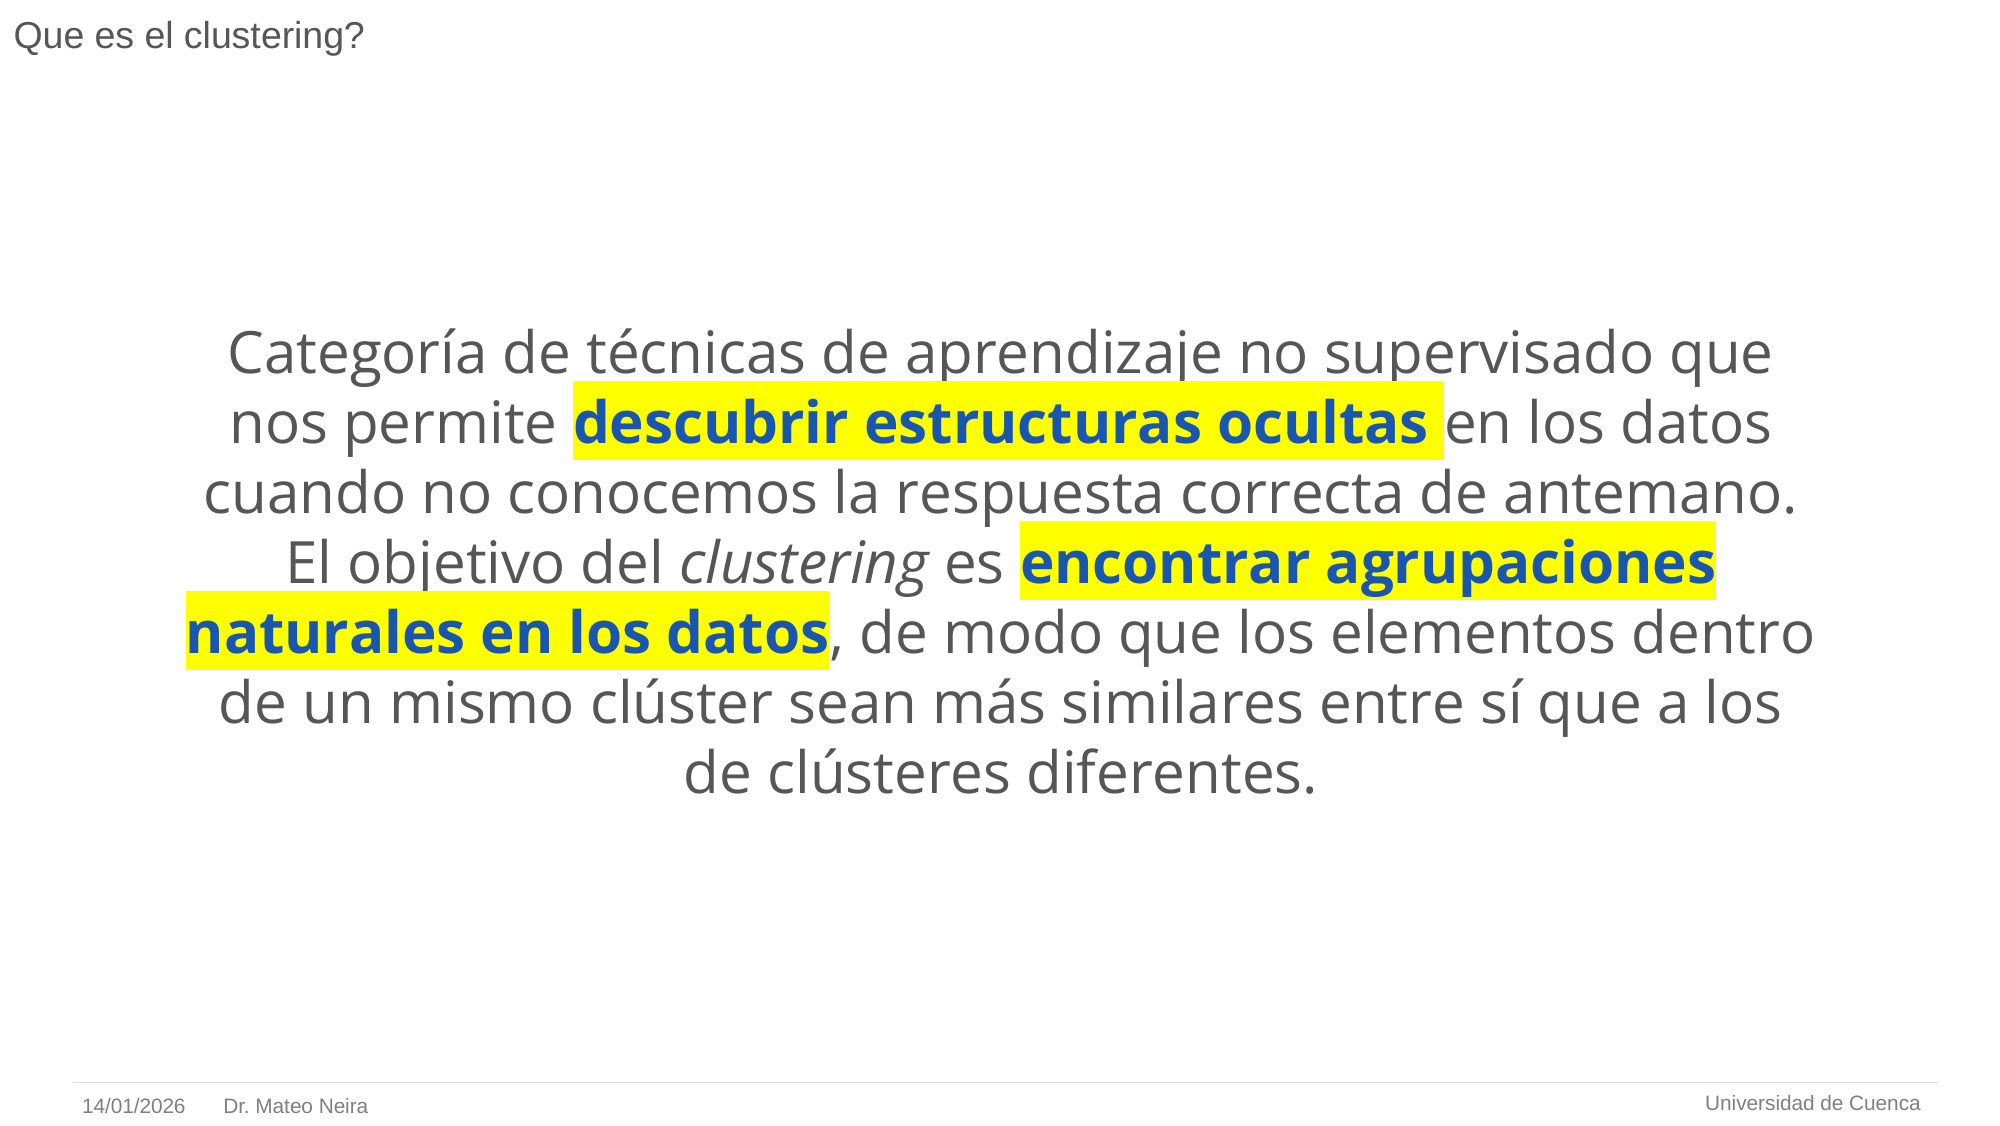

# Que es el clustering?
Categoría de técnicas de aprendizaje no supervisado que nos permite descubrir estructuras ocultas en los datos cuando no conocemos la respuesta correcta de antemano. El objetivo del clustering es encontrar agrupaciones naturales en los datos, de modo que los elementos dentro de un mismo clúster sean más similares entre sí que a los de clústeres diferentes.